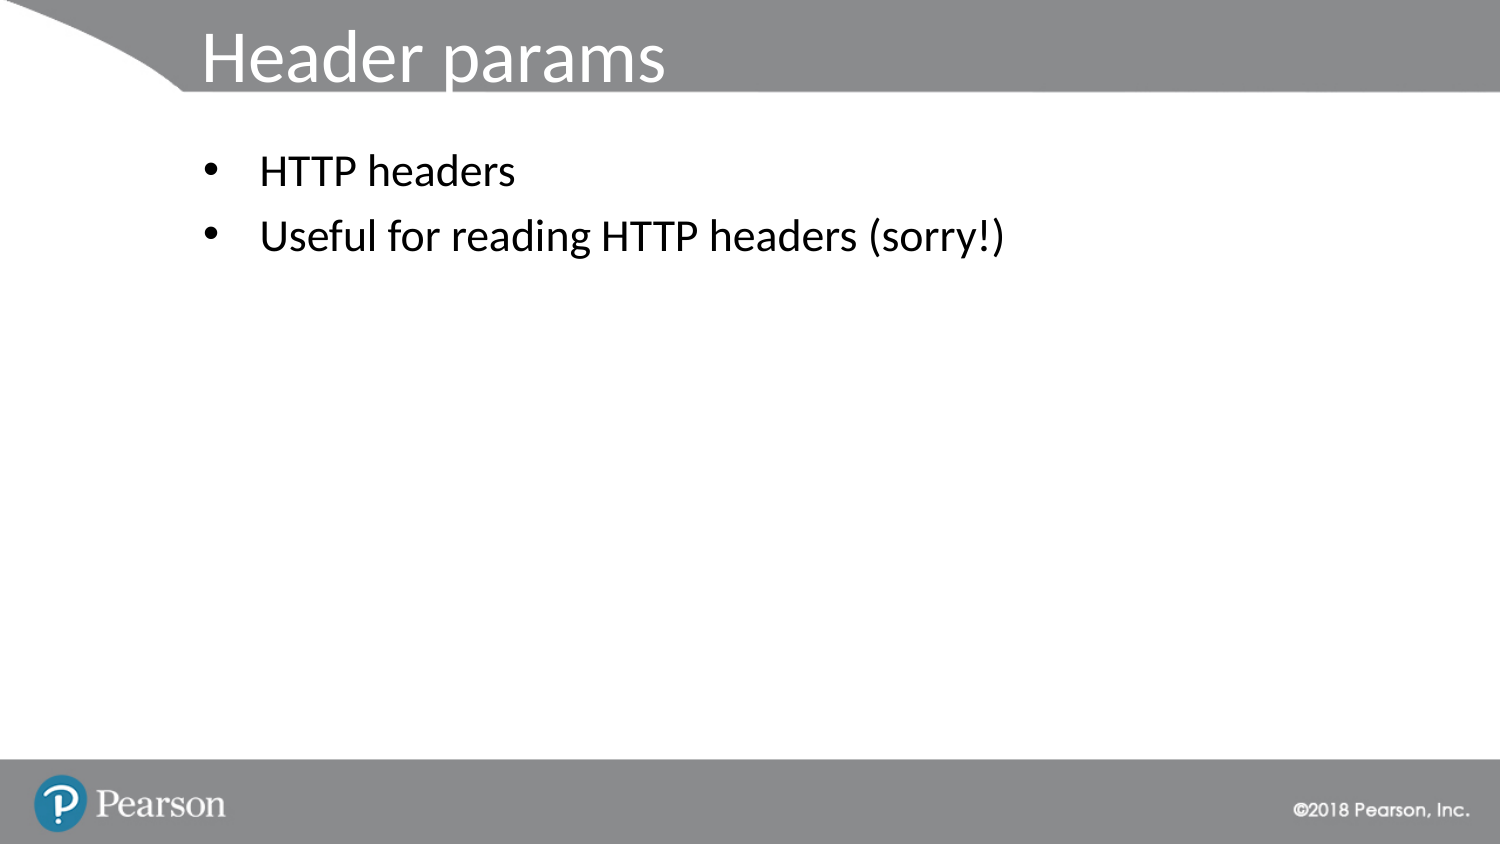

# Header params
HTTP headers
Useful for reading HTTP headers (sorry!)